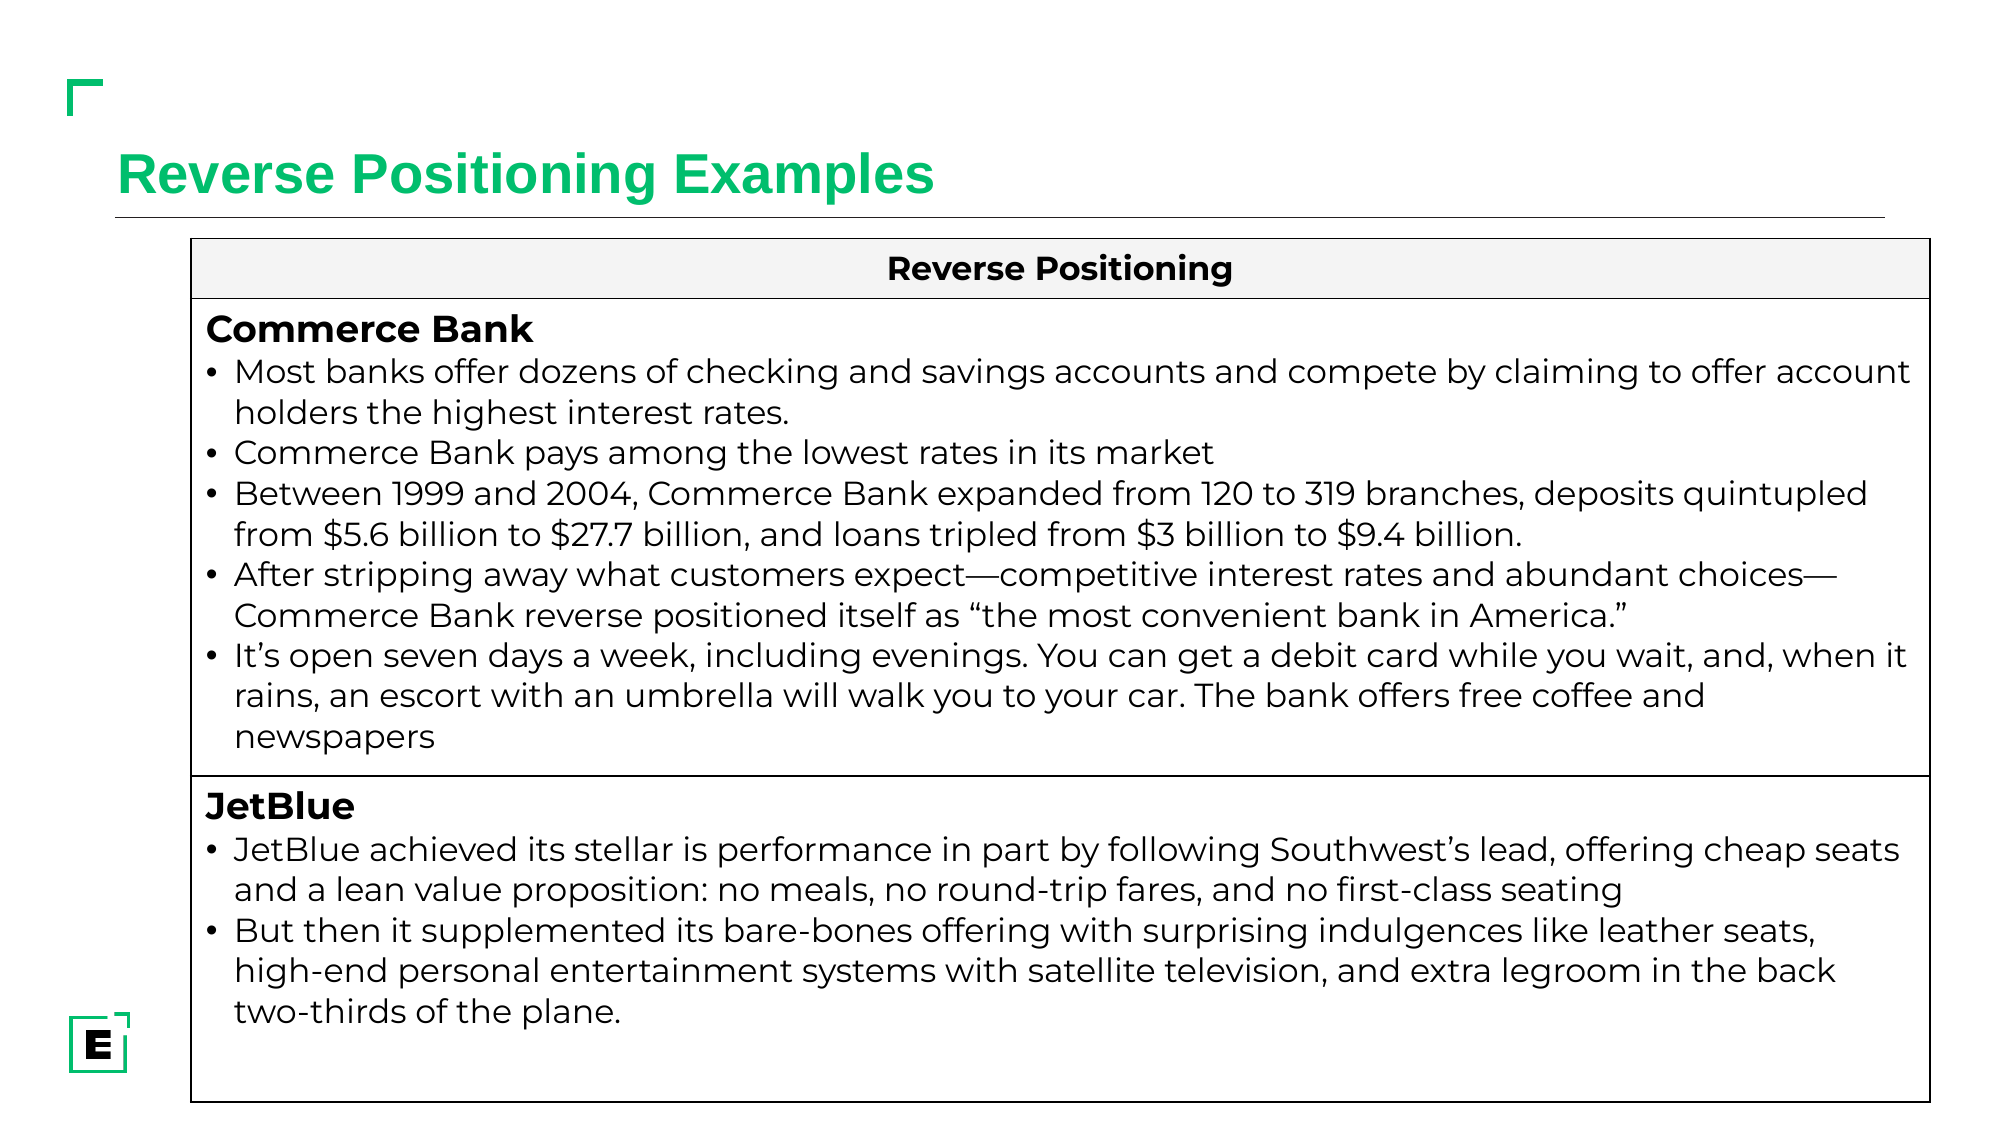

# Reverse Positioning Examples
| Reverse Positioning |
| --- |
| Commerce Bank Most banks offer dozens of checking and savings accounts and compete by claiming to offer account holders the highest interest rates. Commerce Bank pays among the lowest rates in its market Between 1999 and 2004, Commerce Bank expanded from 120 to 319 branches, deposits quintupled from $5.6 billion to $27.7 billion, and loans tripled from $3 billion to $9.4 billion. After stripping away what customers expect—competitive interest rates and abundant choices—Commerce Bank reverse positioned itself as “the most convenient bank in America.” It’s open seven days a week, including evenings. You can get a debit card while you wait, and, when it rains, an escort with an umbrella will walk you to your car. The bank offers free coffee and newspapers |
| JetBlue JetBlue achieved its stellar is performance in part by following Southwest’s lead, offering cheap seats and a lean value proposition: no meals, no round-trip fares, and no first-class seating But then it supplemented its bare-bones offering with surprising indulgences like leather seats, high-end personal entertainment systems with satellite television, and extra legroom in the back two-thirds of the plane. |